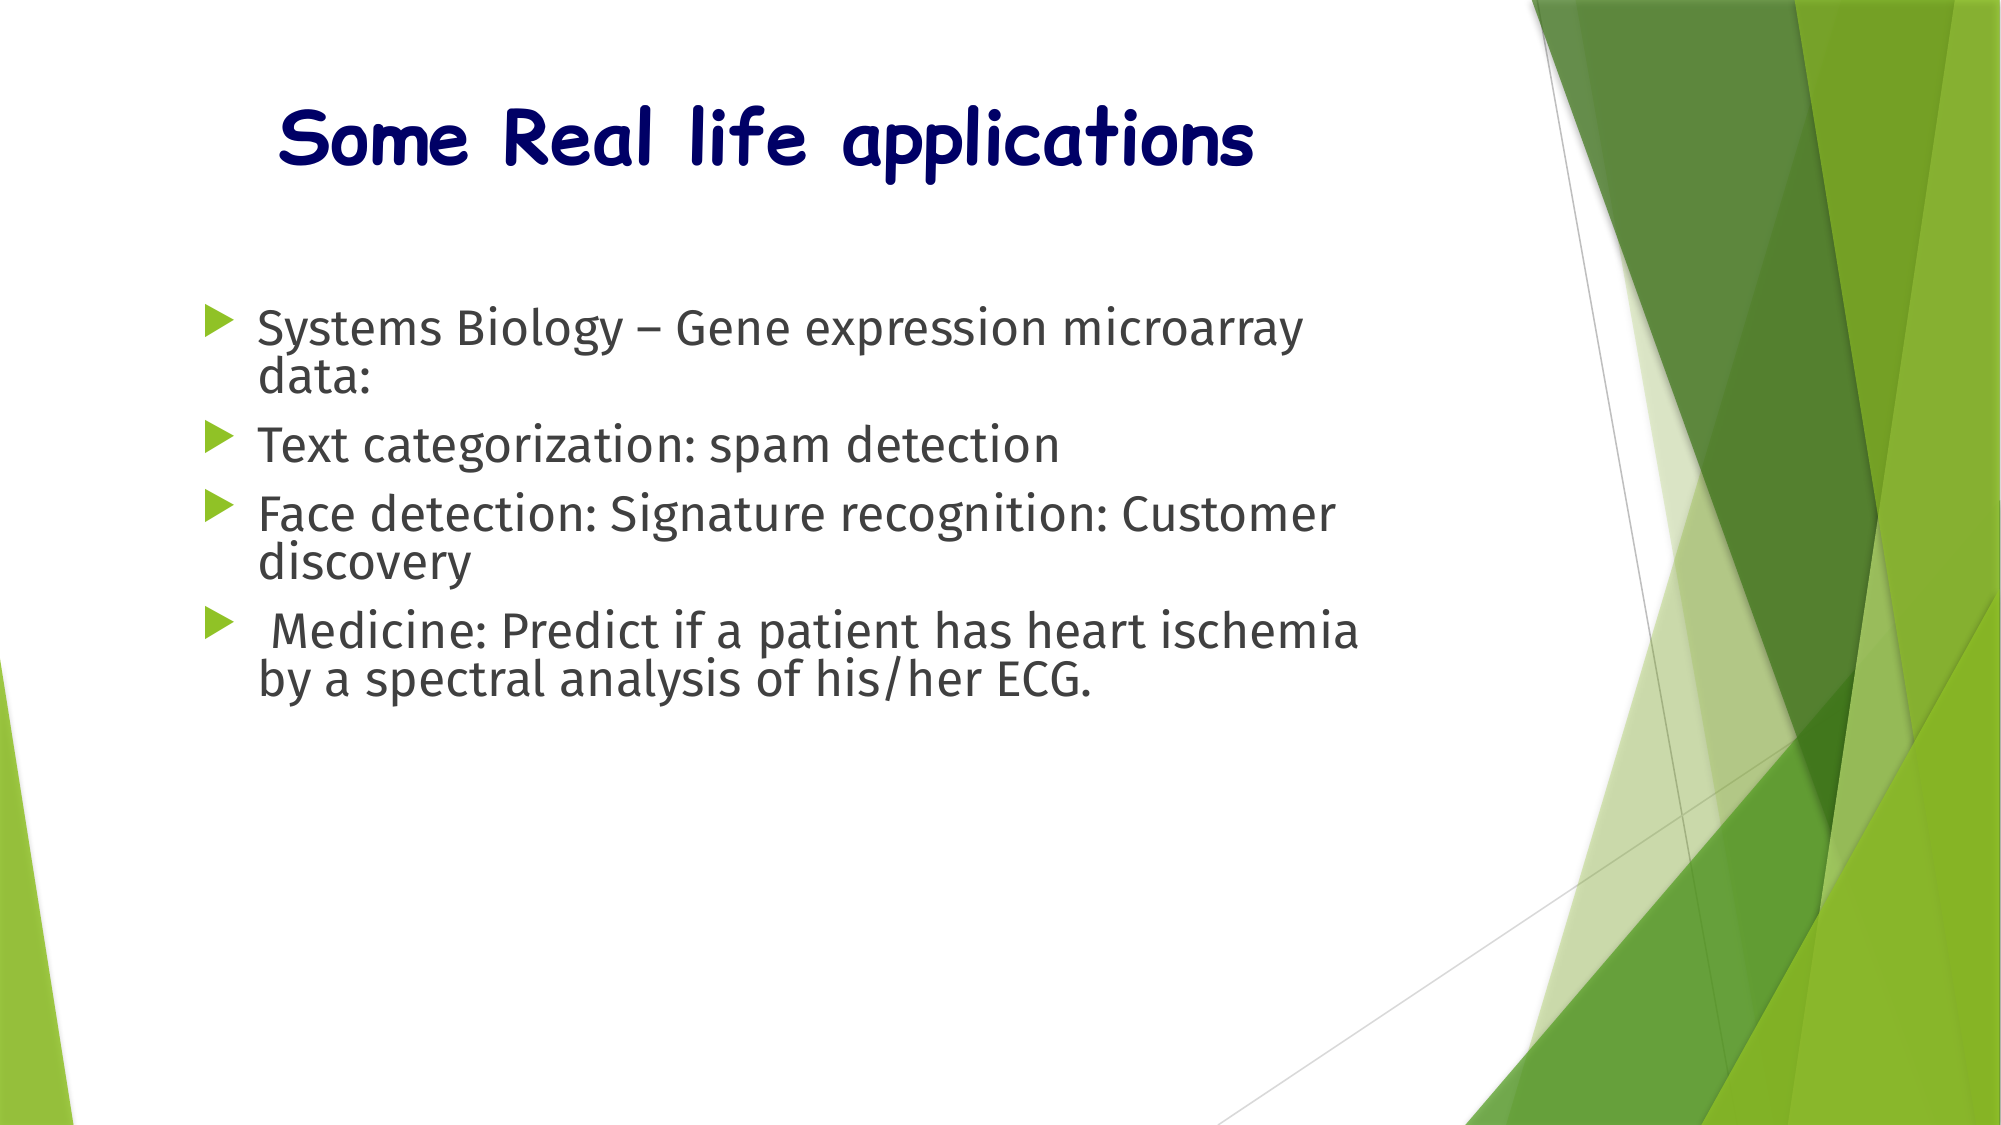

# Some Real life applications
Systems Biology – Gene expression microarray data:
Text categorization: spam detection
Face detection: Signature recognition: Customer discovery
 Medicine: Predict if a patient has heart ischemia by a spectral analysis of his/her ECG.